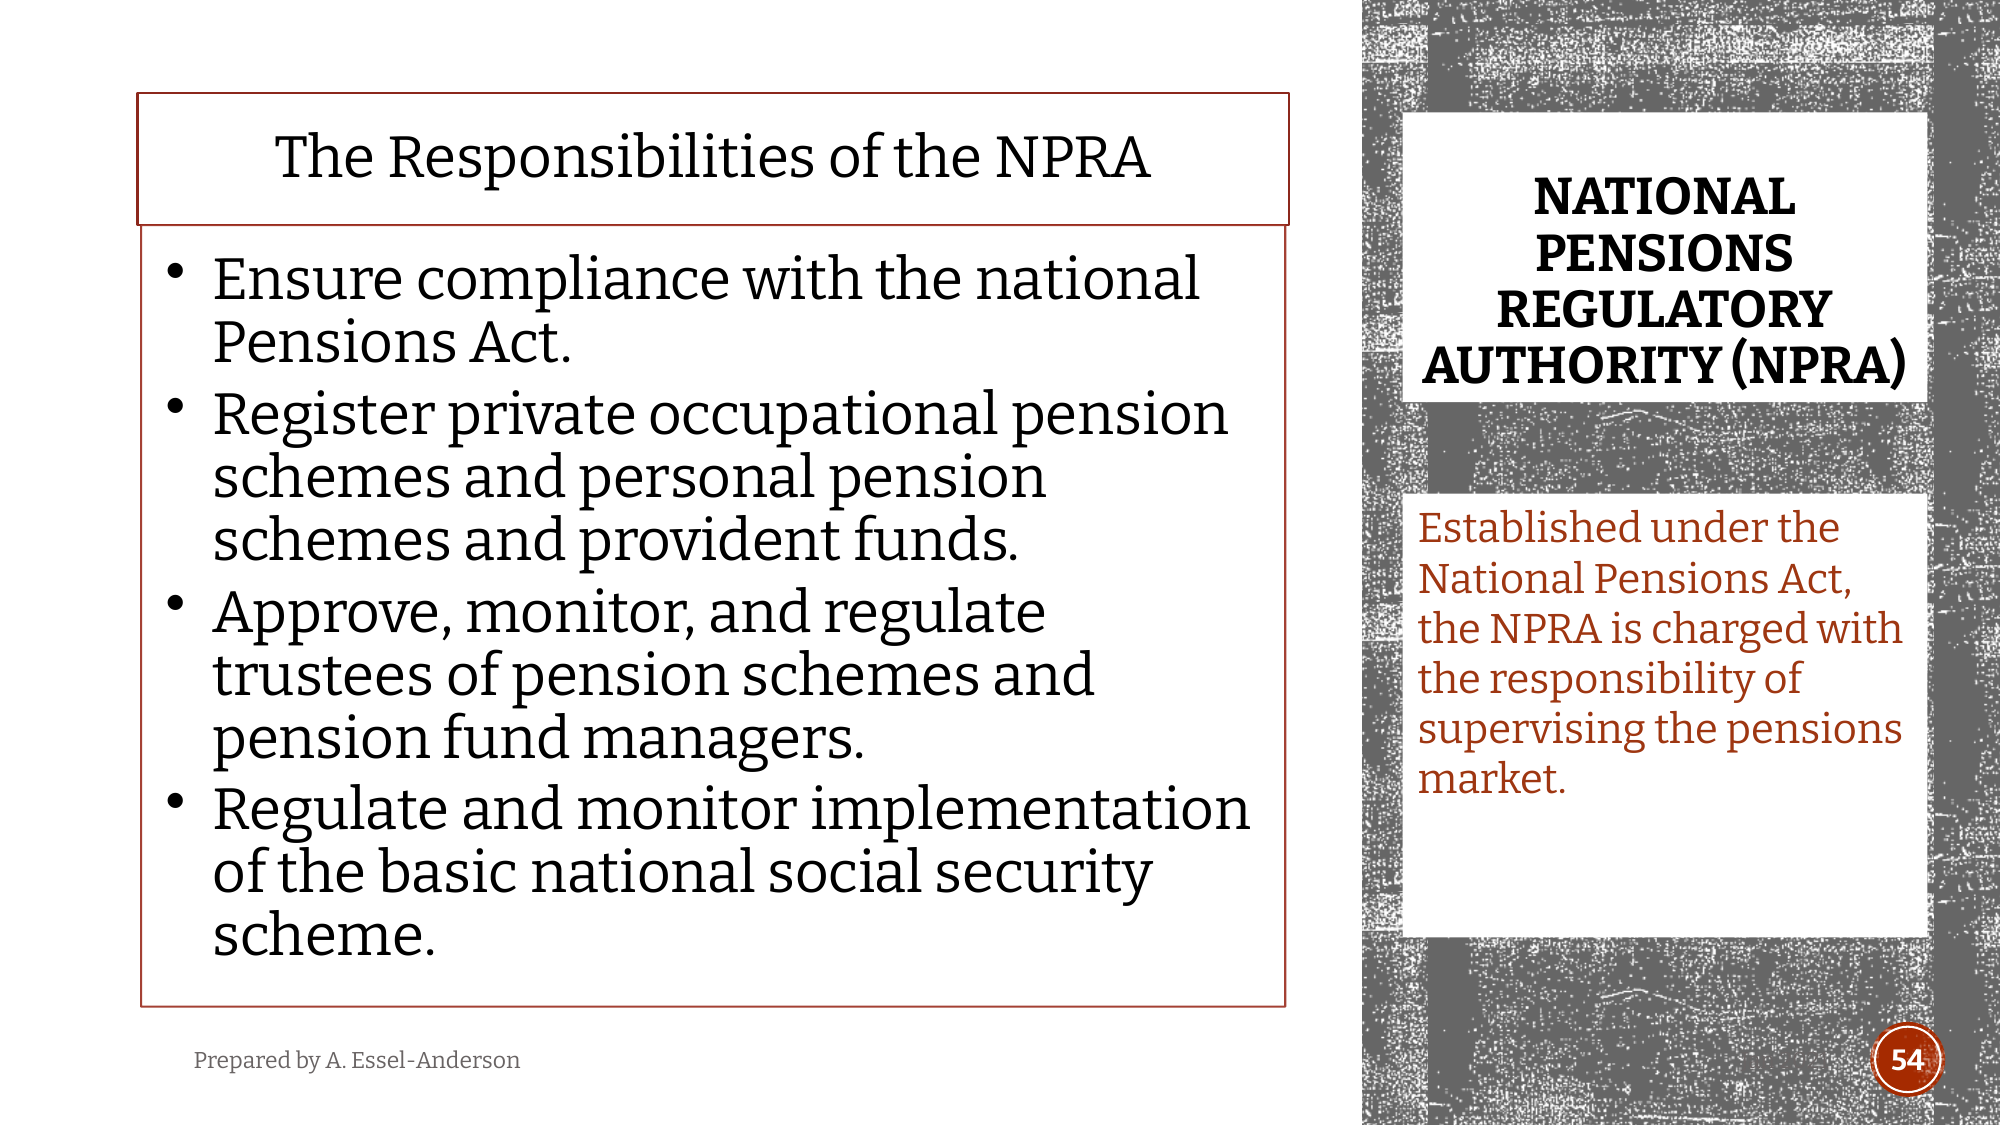

The Responsibilities of the NPRA
Ensure compliance with the national Pensions Act.
Register private occupational pension schemes and personal pension schemes and provident funds.
Approve, monitor, and regulate trustees of pension schemes and pension fund managers.
Regulate and monitor implementation of the basic national social security scheme.
# National Pensions Regulatory Authority (NPRA)
Established under the National Pensions Act, the NPRA is charged with the responsibility of supervising the pensions market.
Prepared by A. Essel-Anderson
Jan 2021
54